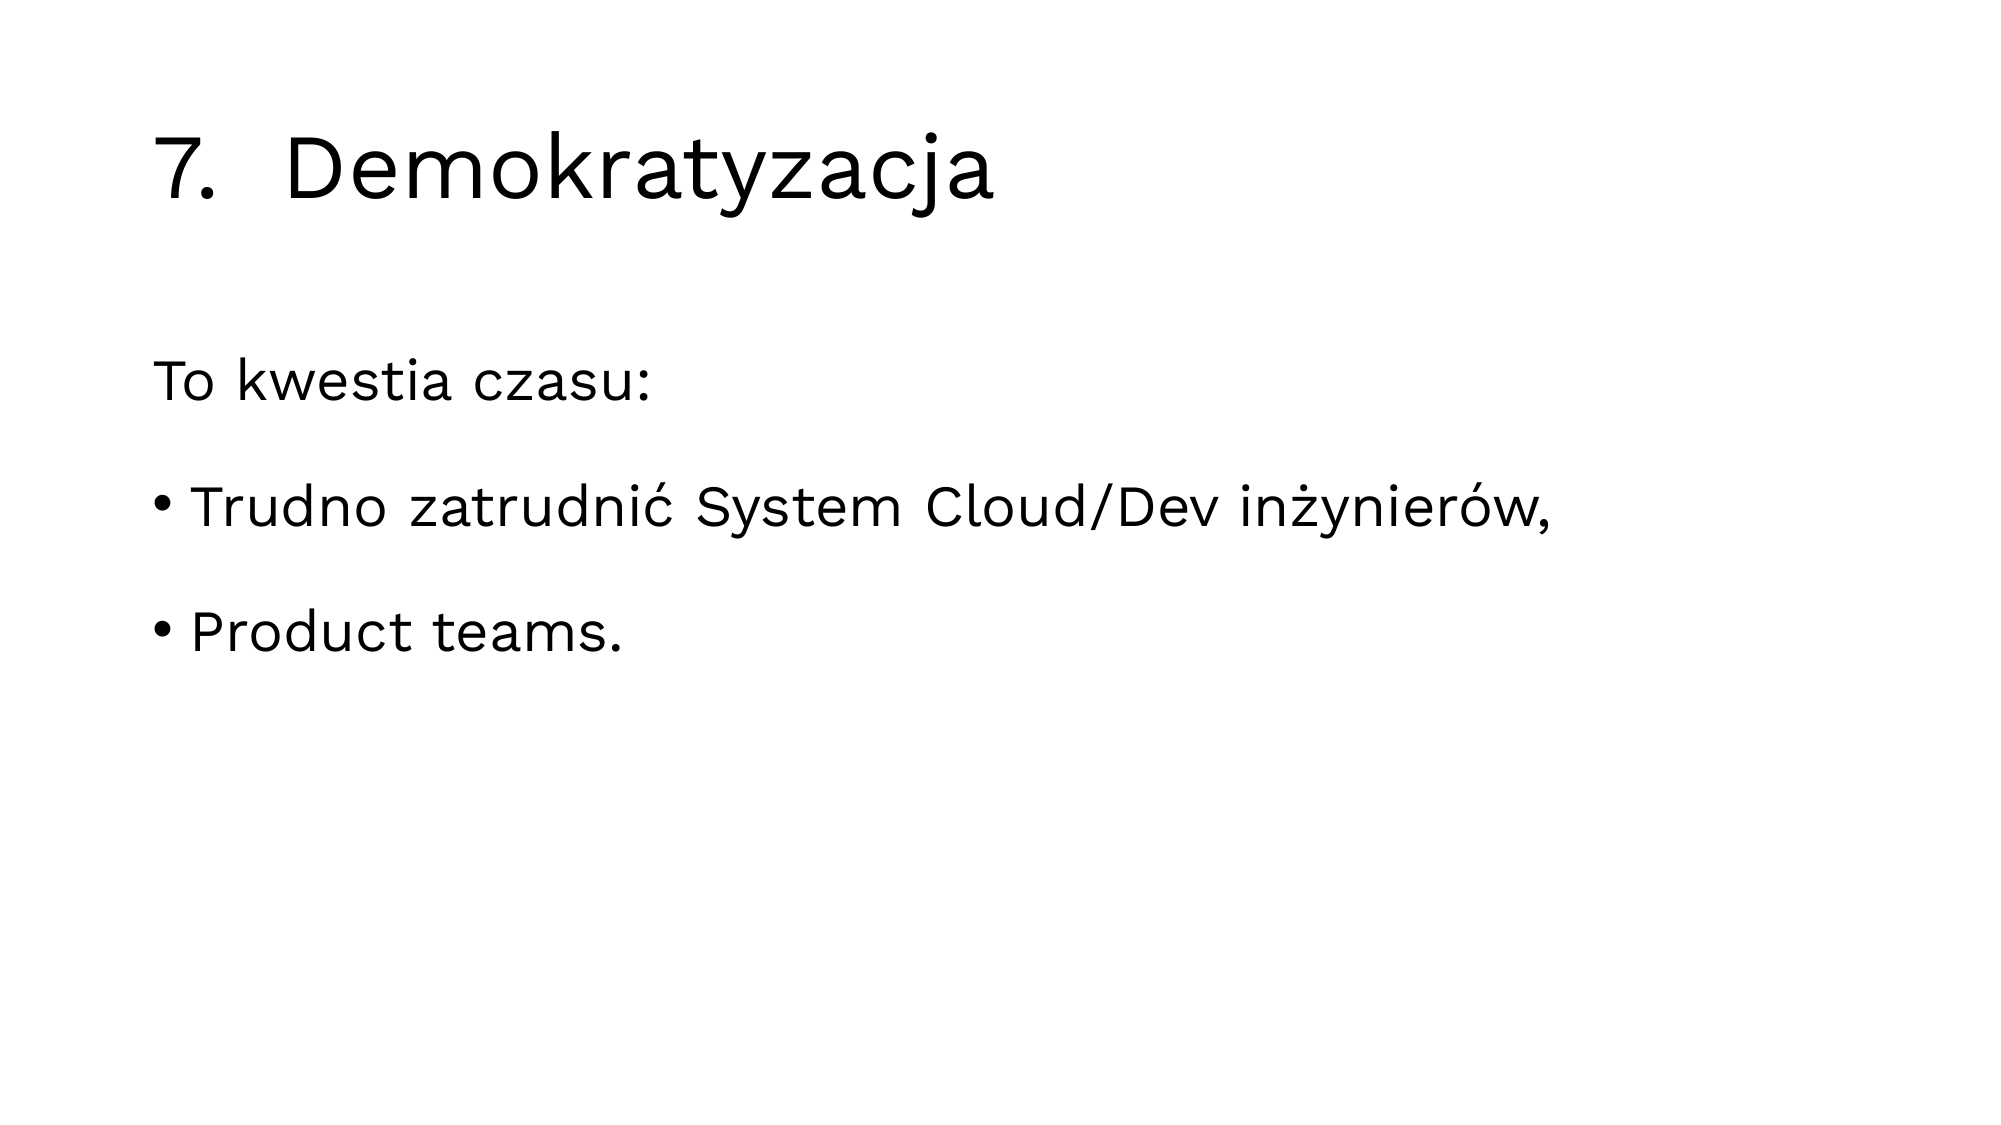

# 7.  Demokratyzacja
To kwestia czasu:
Trudno zatrudnić System Cloud/Dev inżynierów,
Product teams.